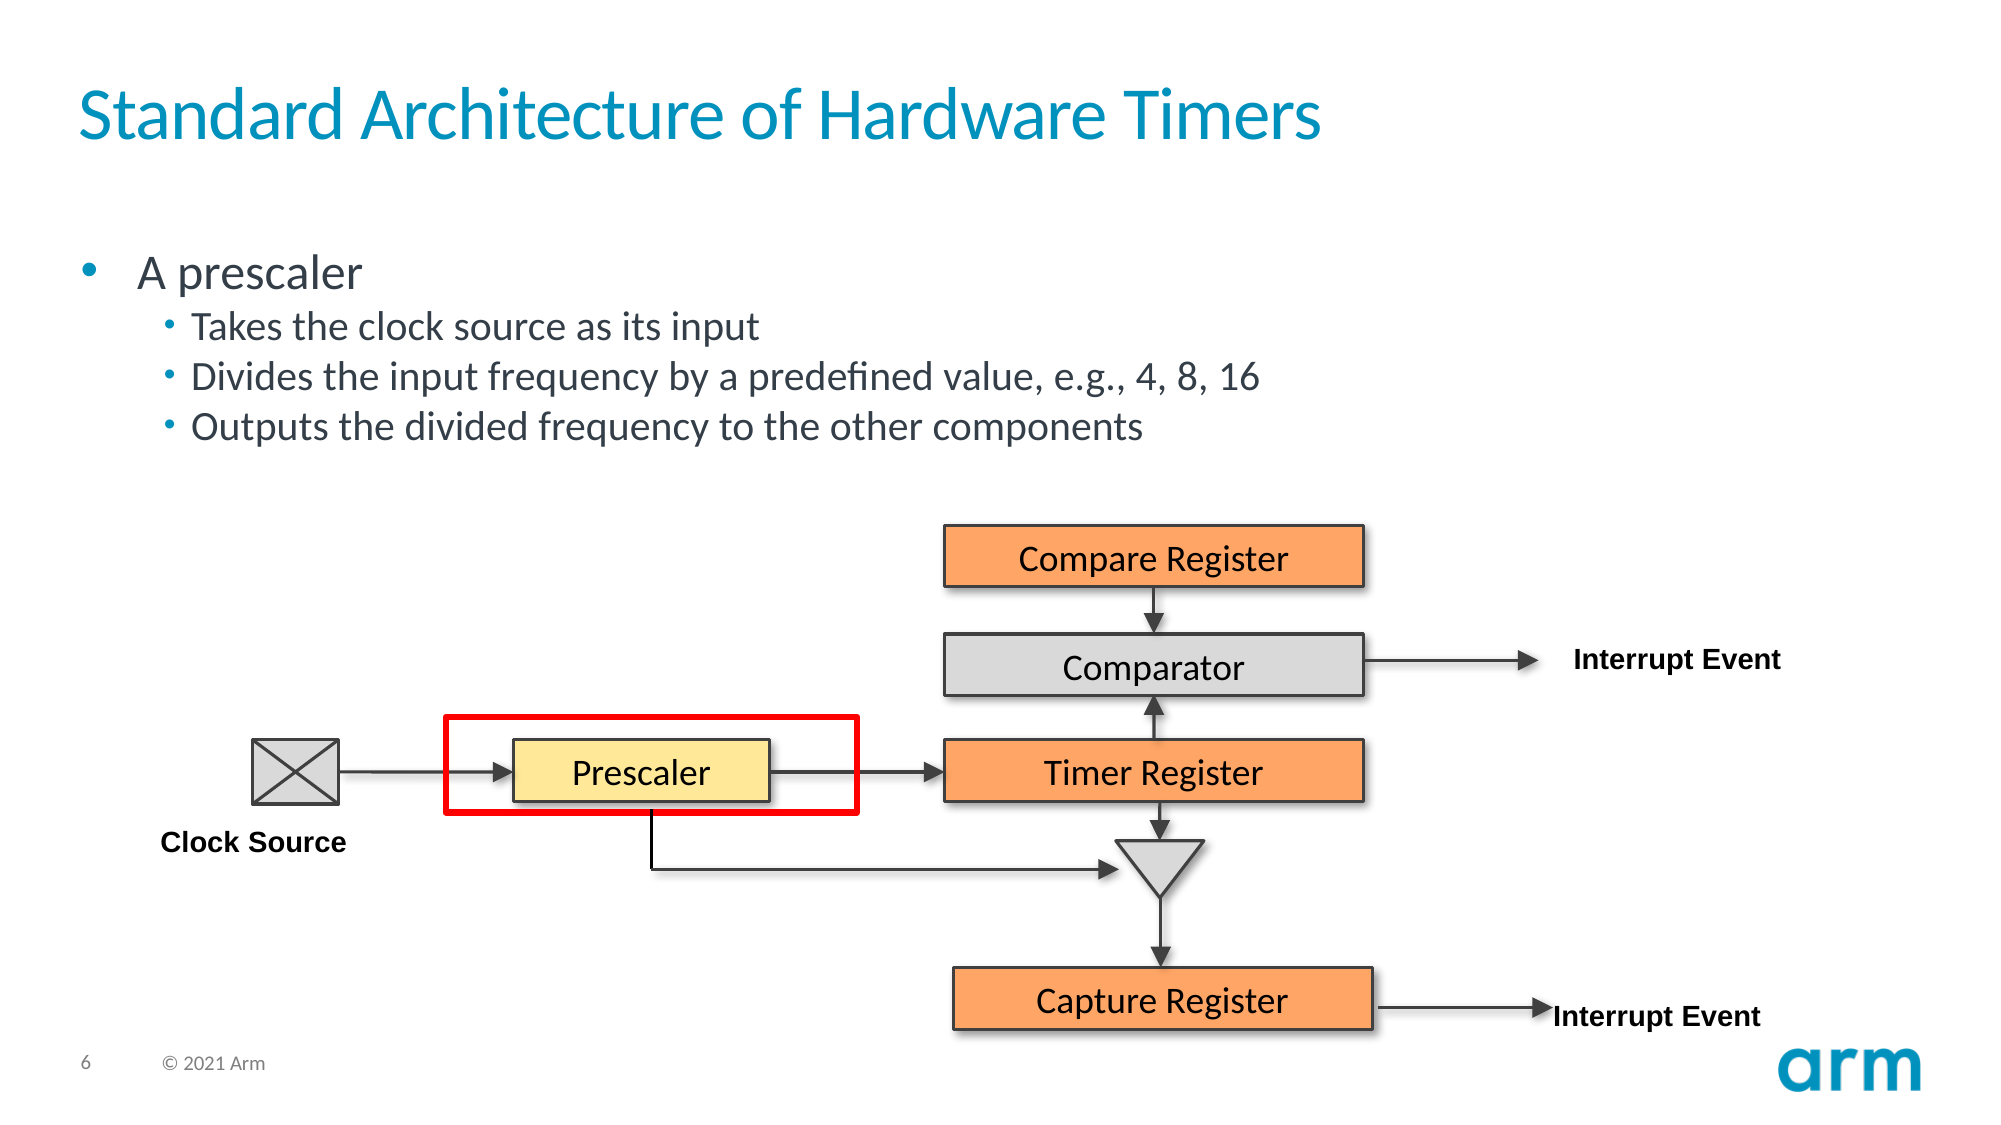

# Standard Architecture of Hardware Timers
A prescaler
Takes the clock source as its input
Divides the input frequency by a predefined value, e.g., 4, 8, 16
Outputs the divided frequency to the other components
Compare Register
Interrupt Event
Comparator

Timer Register
Prescaler

Clock Source

Capture Register
Interrupt Event